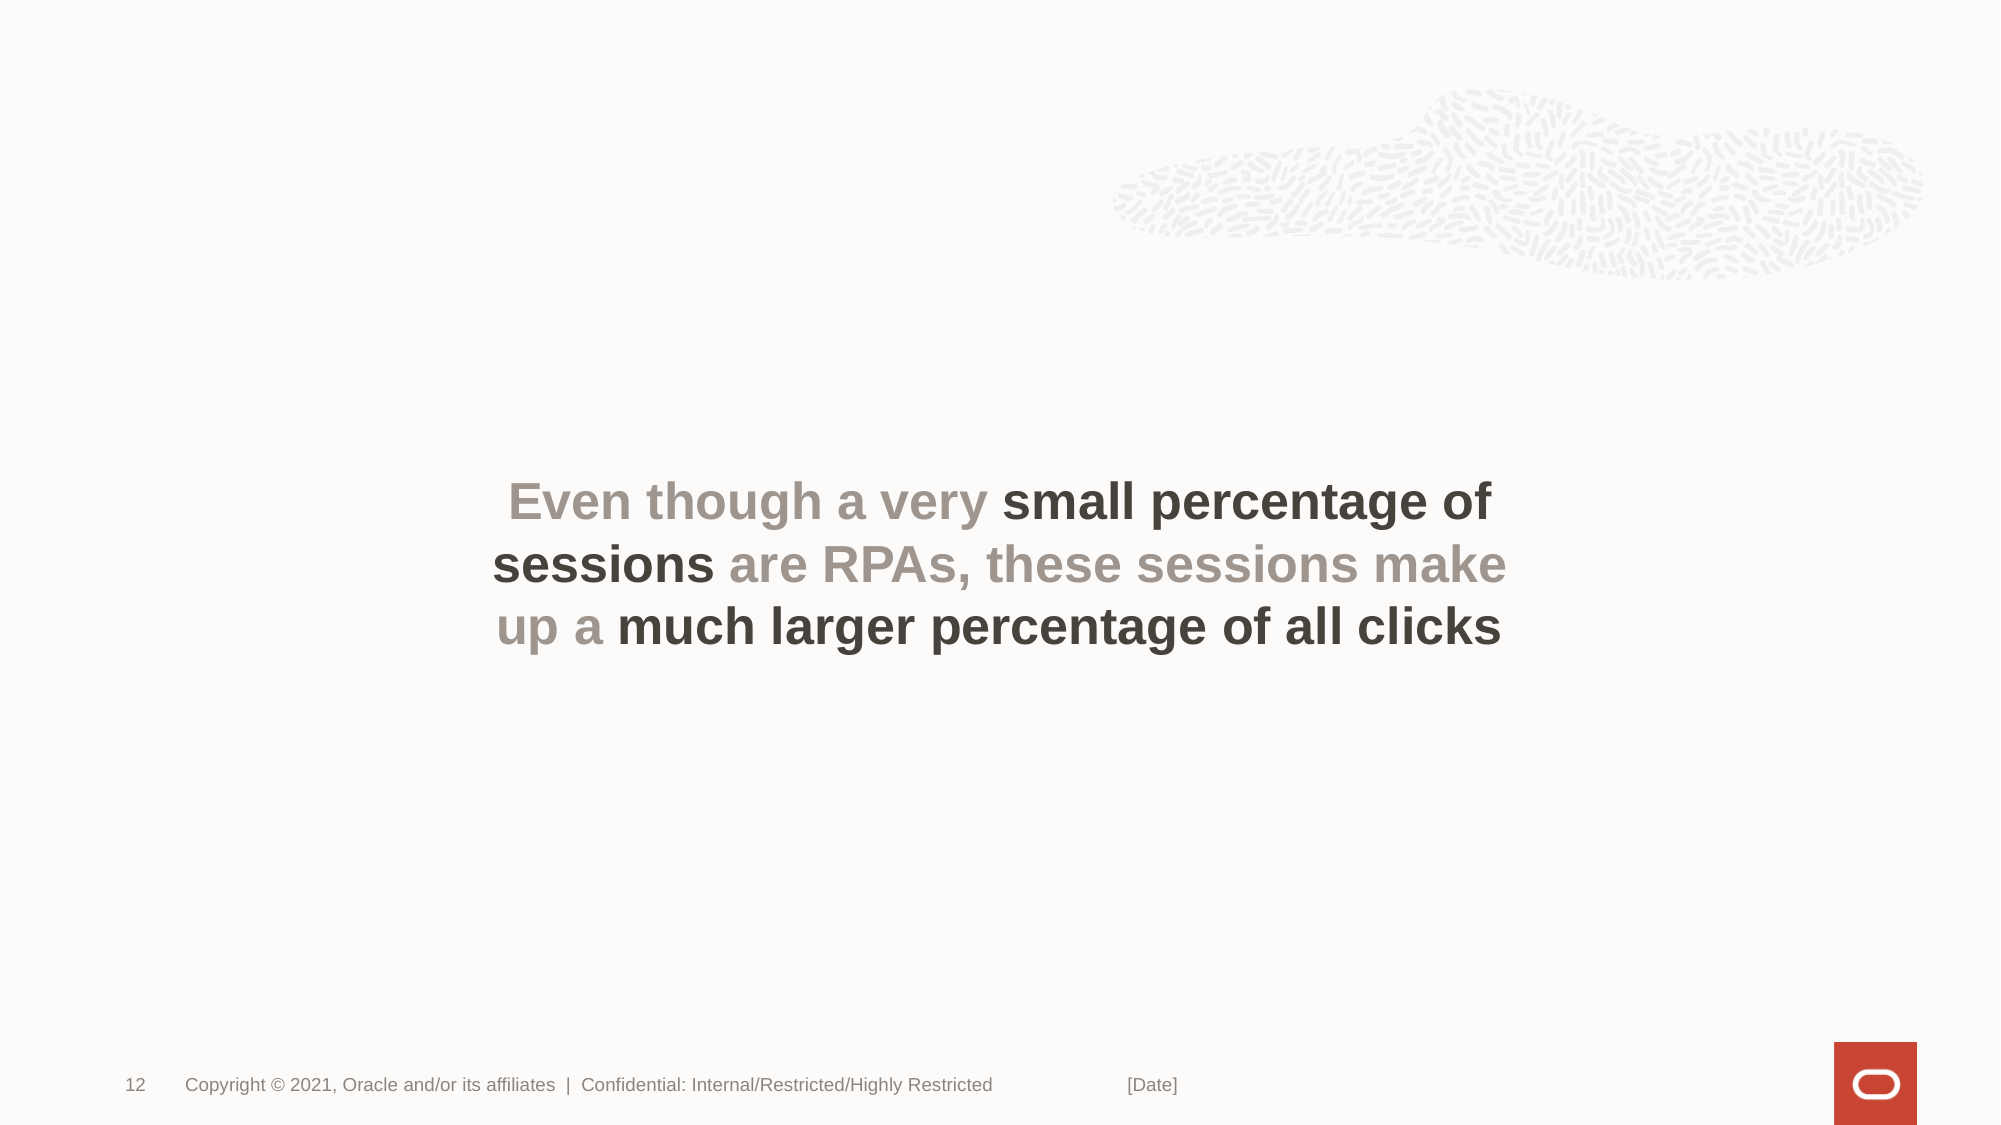

Even though a very small percentage of sessions are RPAs, these sessions make up a much larger percentage of all clicks
12
Copyright © 2021, Oracle and/or its affiliates  |  Confidential: Internal/Restricted/Highly Restricted
[Date]